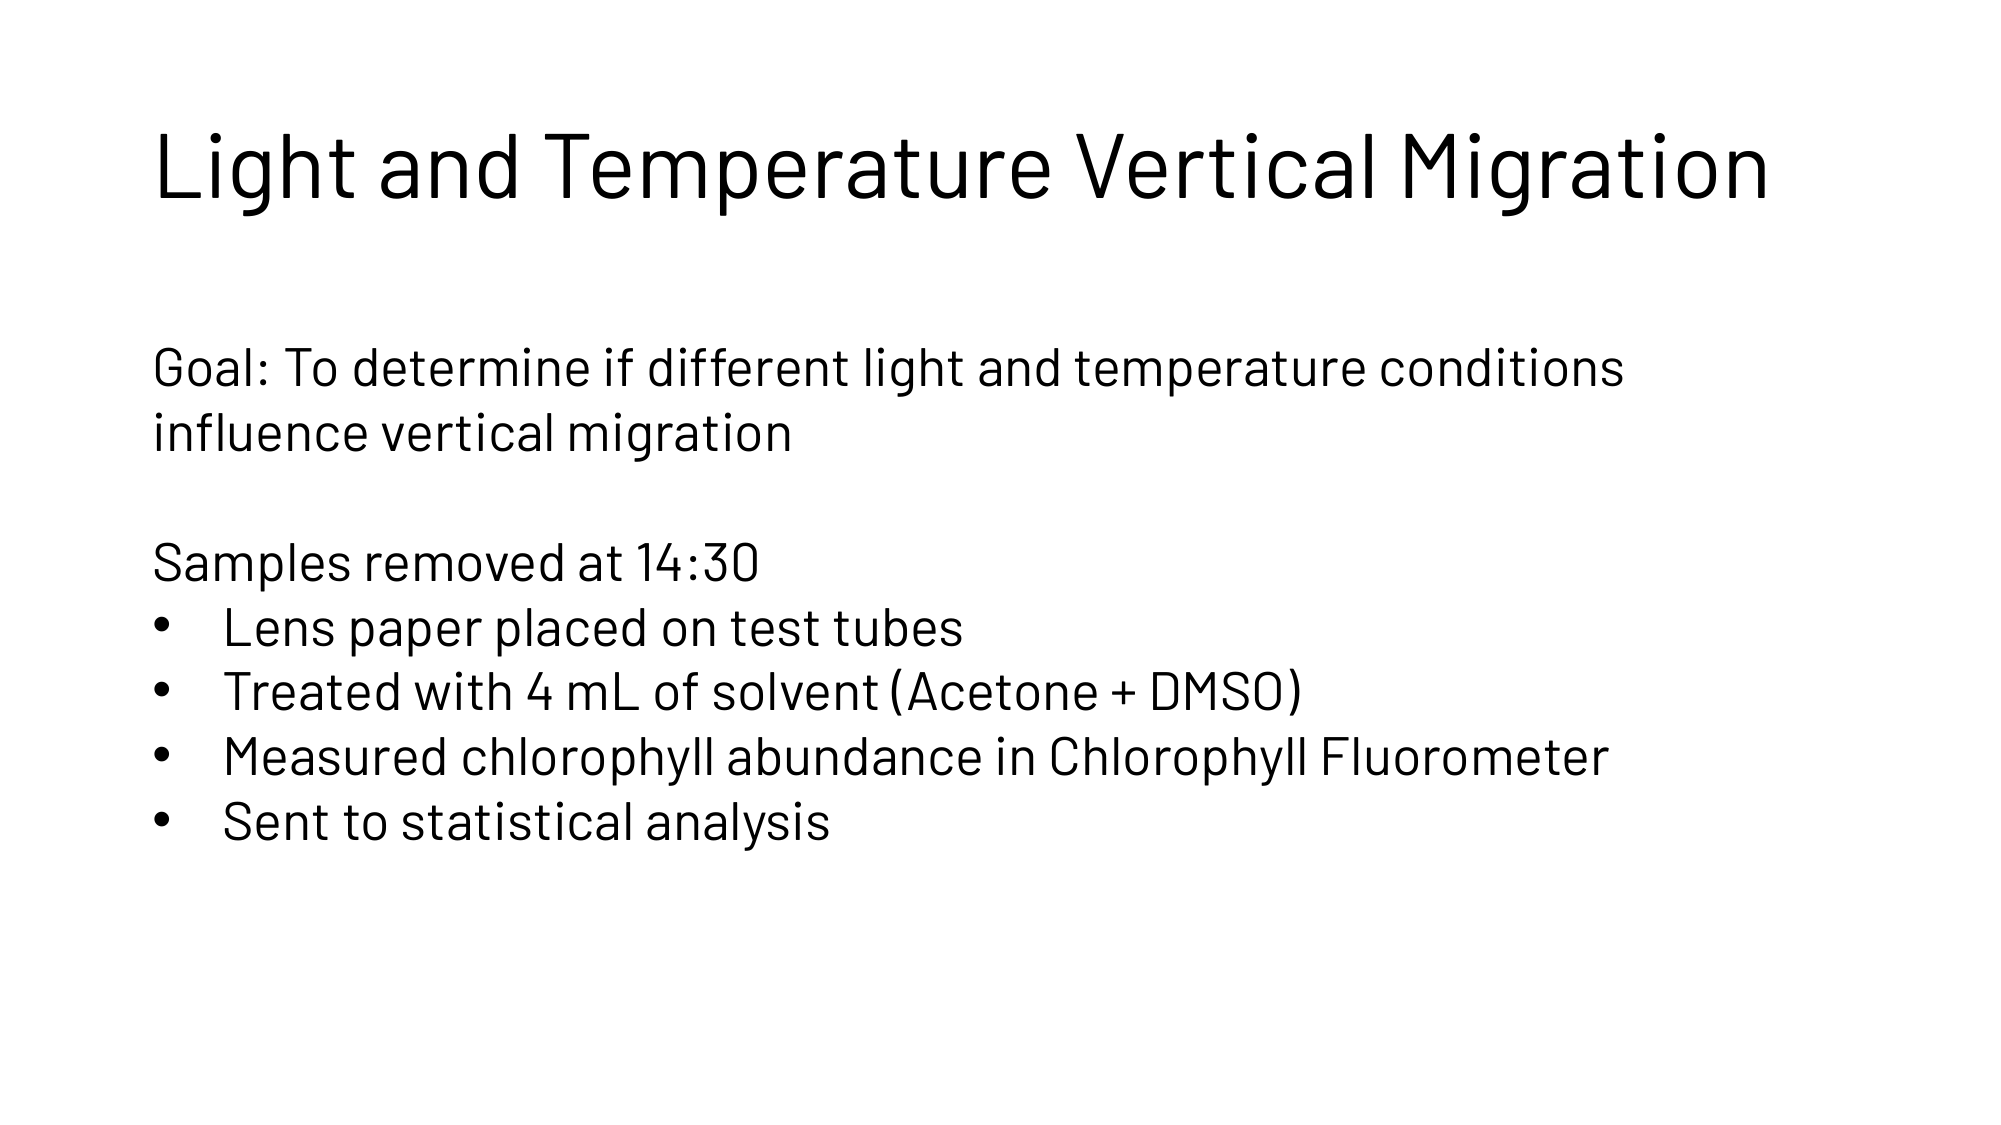

# Light and Temperature Vertical Migration
Goal: To determine if different light and temperature conditions influence vertical migration

Samples removed at 14:30
Lens paper placed on test tubes
Treated with 4 mL of solvent (Acetone + DMSO)
Measured chlorophyll abundance in Chlorophyll Fluorometer
Sent to statistical analysis